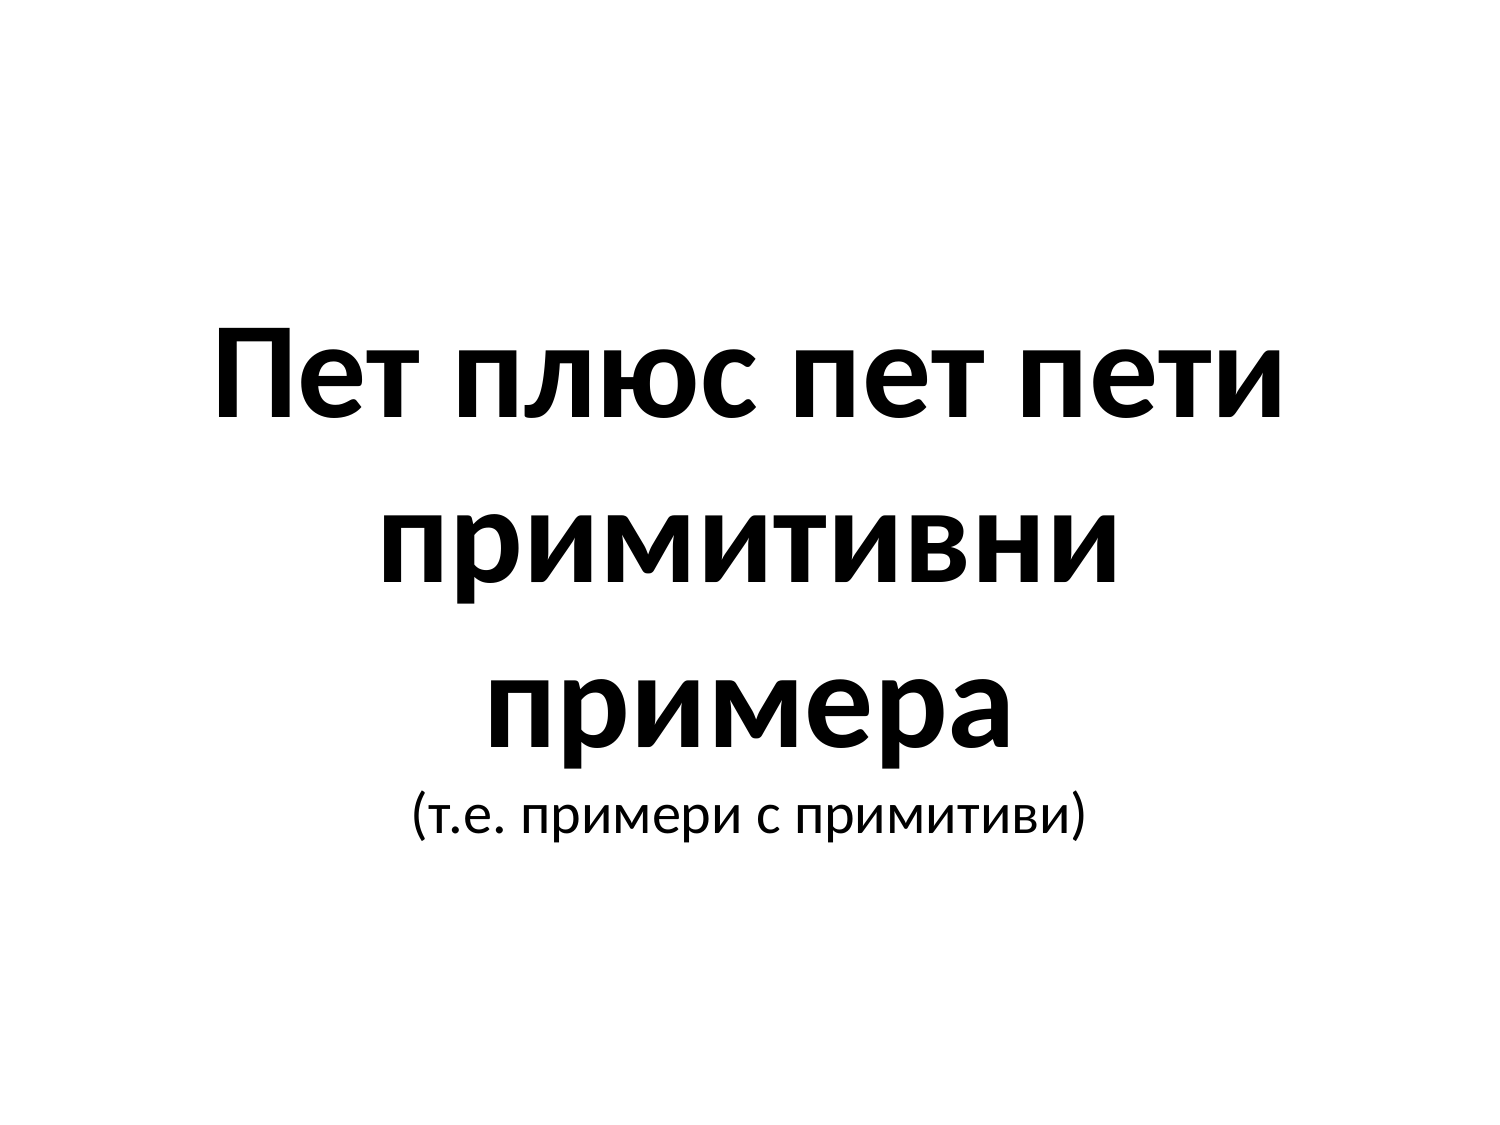

# Пет плюс пет пети примитивни примера (т.е. примери с примитиви)
0:35